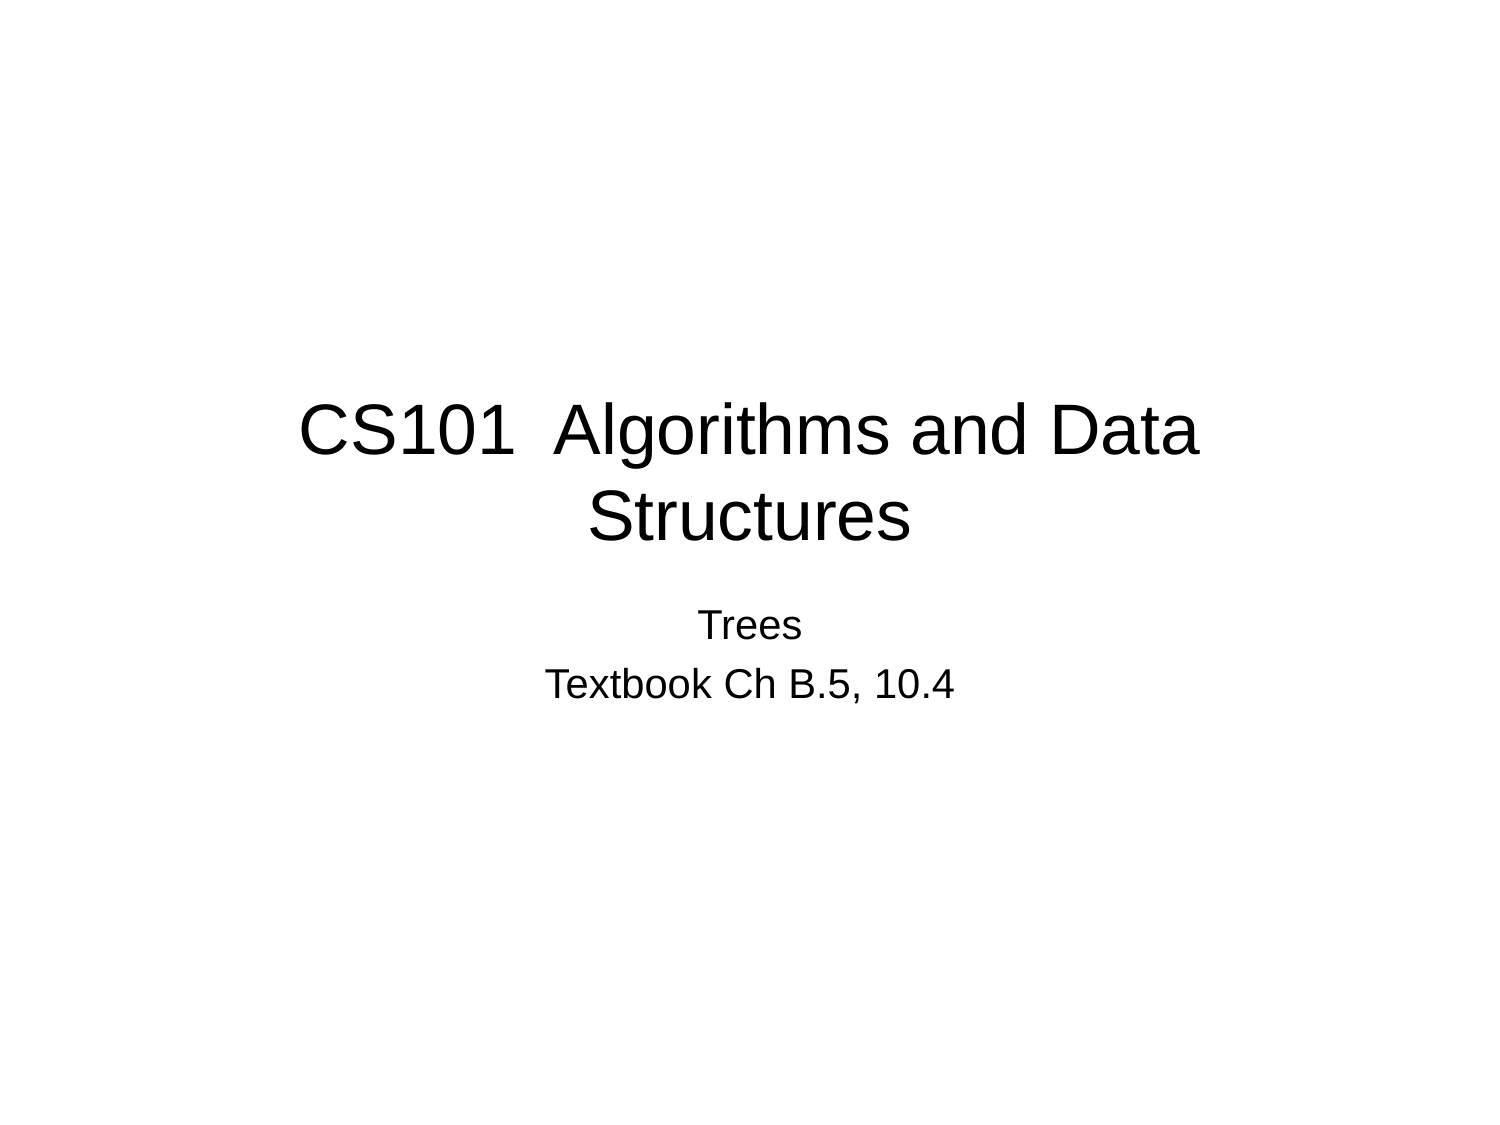

# CS101  Algorithms and Data Structures
Trees
Textbook Ch B.5, 10.4